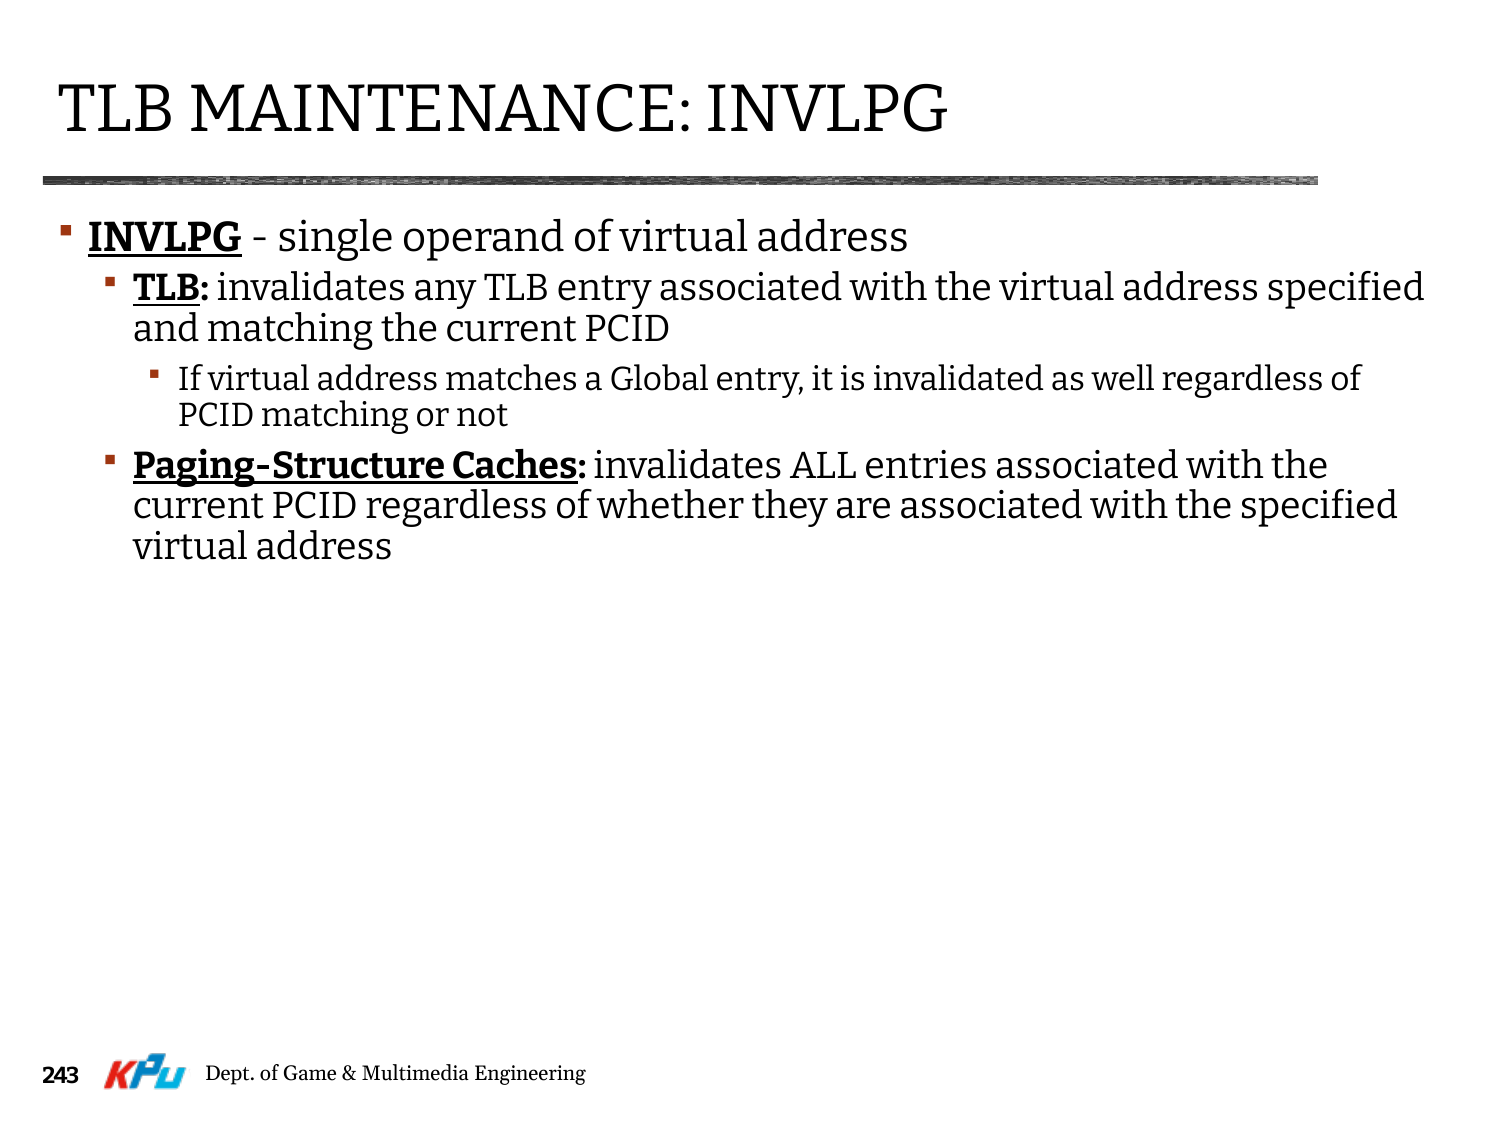

# TLB Maintenance: INVLPG
INVLPG - single operand of virtual address
TLB: invalidates any TLB entry associated with the virtual address specified and matching the current PCID
If virtual address matches a Global entry, it is invalidated as well regardless of PCID matching or not
Paging-Structure Caches: invalidates ALL entries associated with the current PCID regardless of whether they are associated with the specified virtual address

Dept. of Game & Multimedia Engineering
243